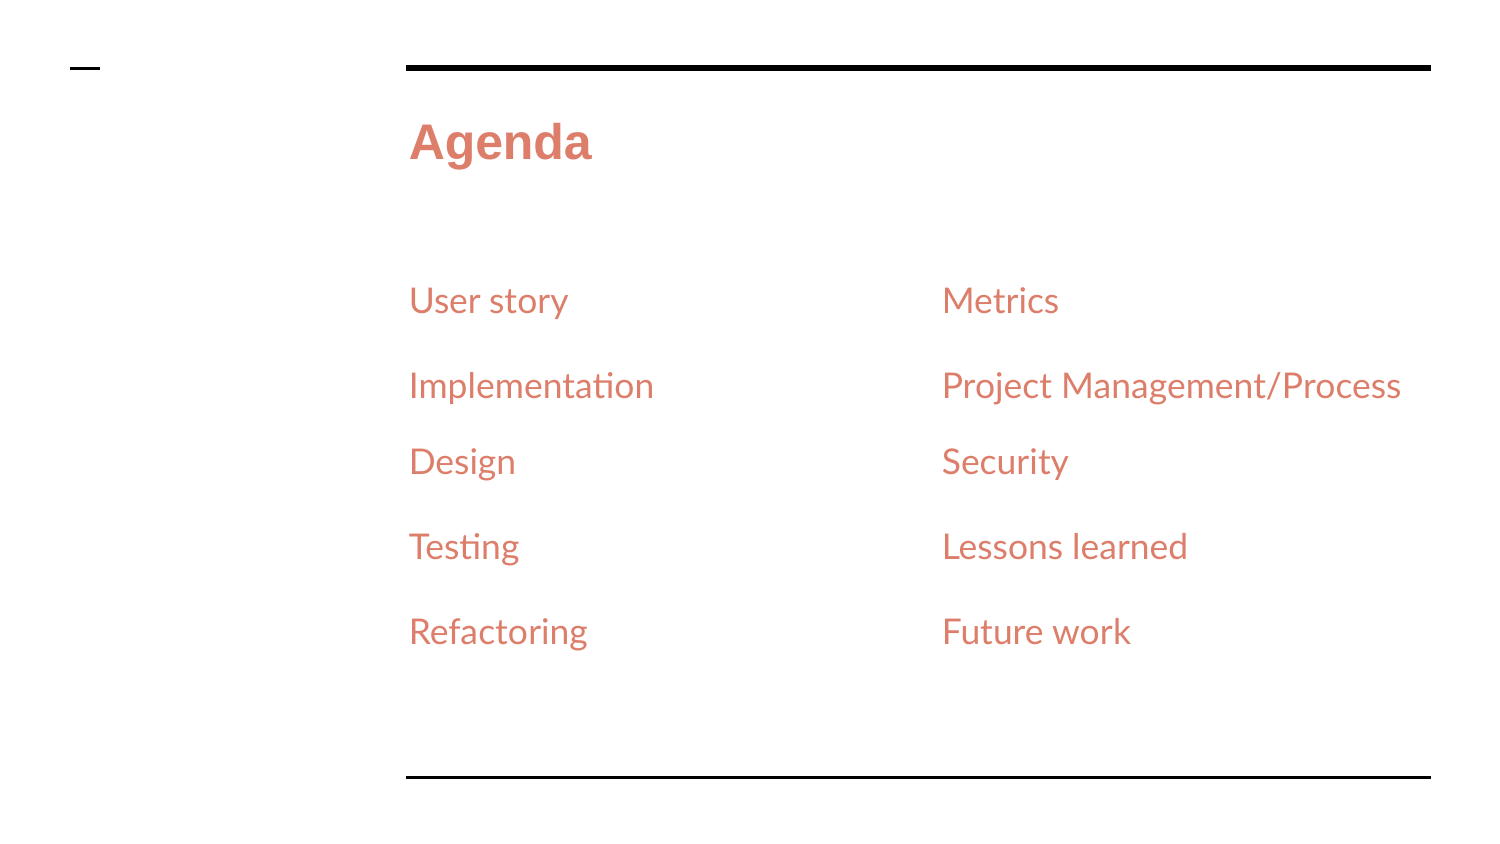

# Agenda

User story
Implementation
Design
Testing
Refactoring
Metrics
Project Management/Process
Security
Lessons learned
Future work